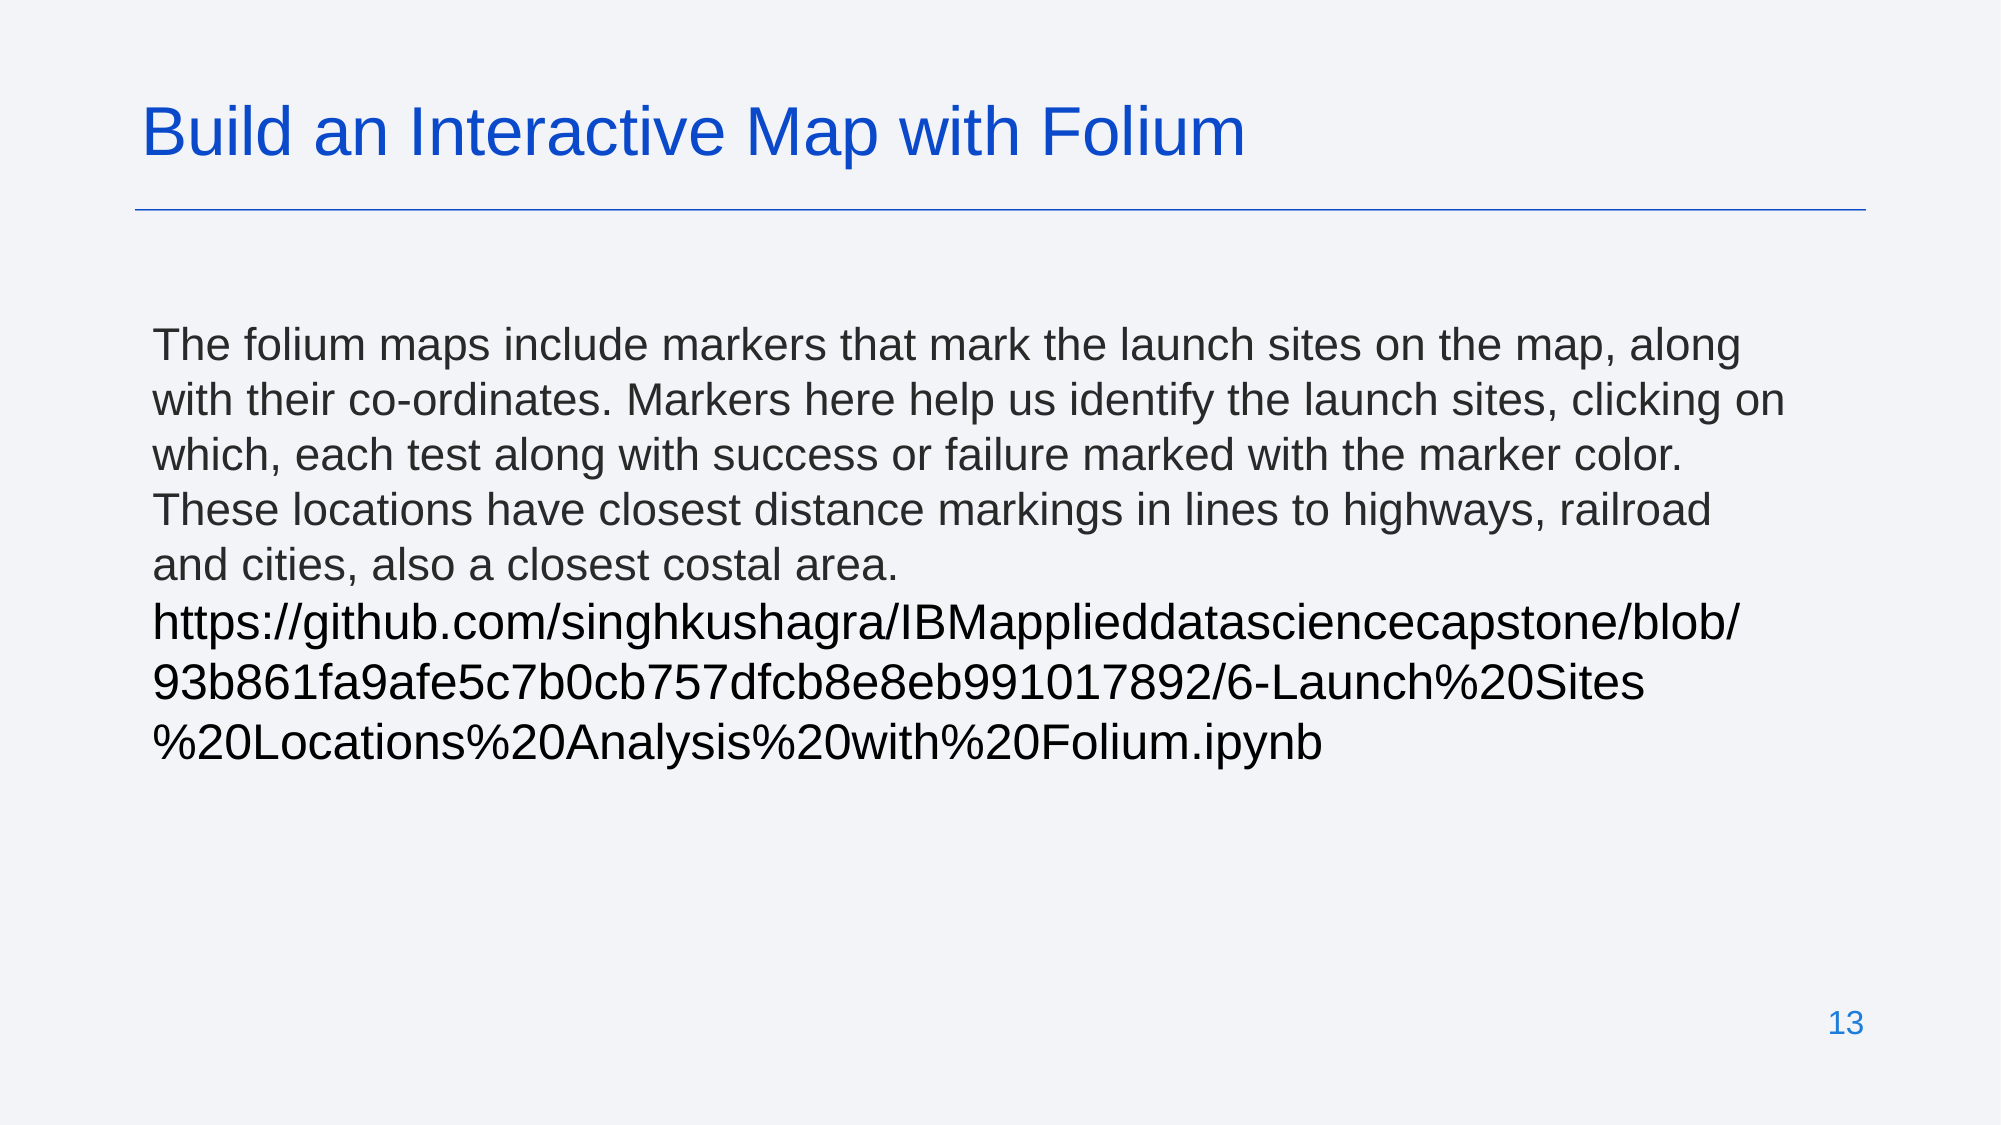

Build an Interactive Map with Folium
The folium maps include markers that mark the launch sites on the map, along with their co-ordinates. Markers here help us identify the launch sites, clicking on which, each test along with success or failure marked with the marker color. These locations have closest distance markings in lines to highways, railroad and cities, also a closest costal area.
https://github.com/singhkushagra/IBMapplieddatasciencecapstone/blob/93b861fa9afe5c7b0cb757dfcb8e8eb991017892/6-Launch%20Sites%20Locations%20Analysis%20with%20Folium.ipynb

13